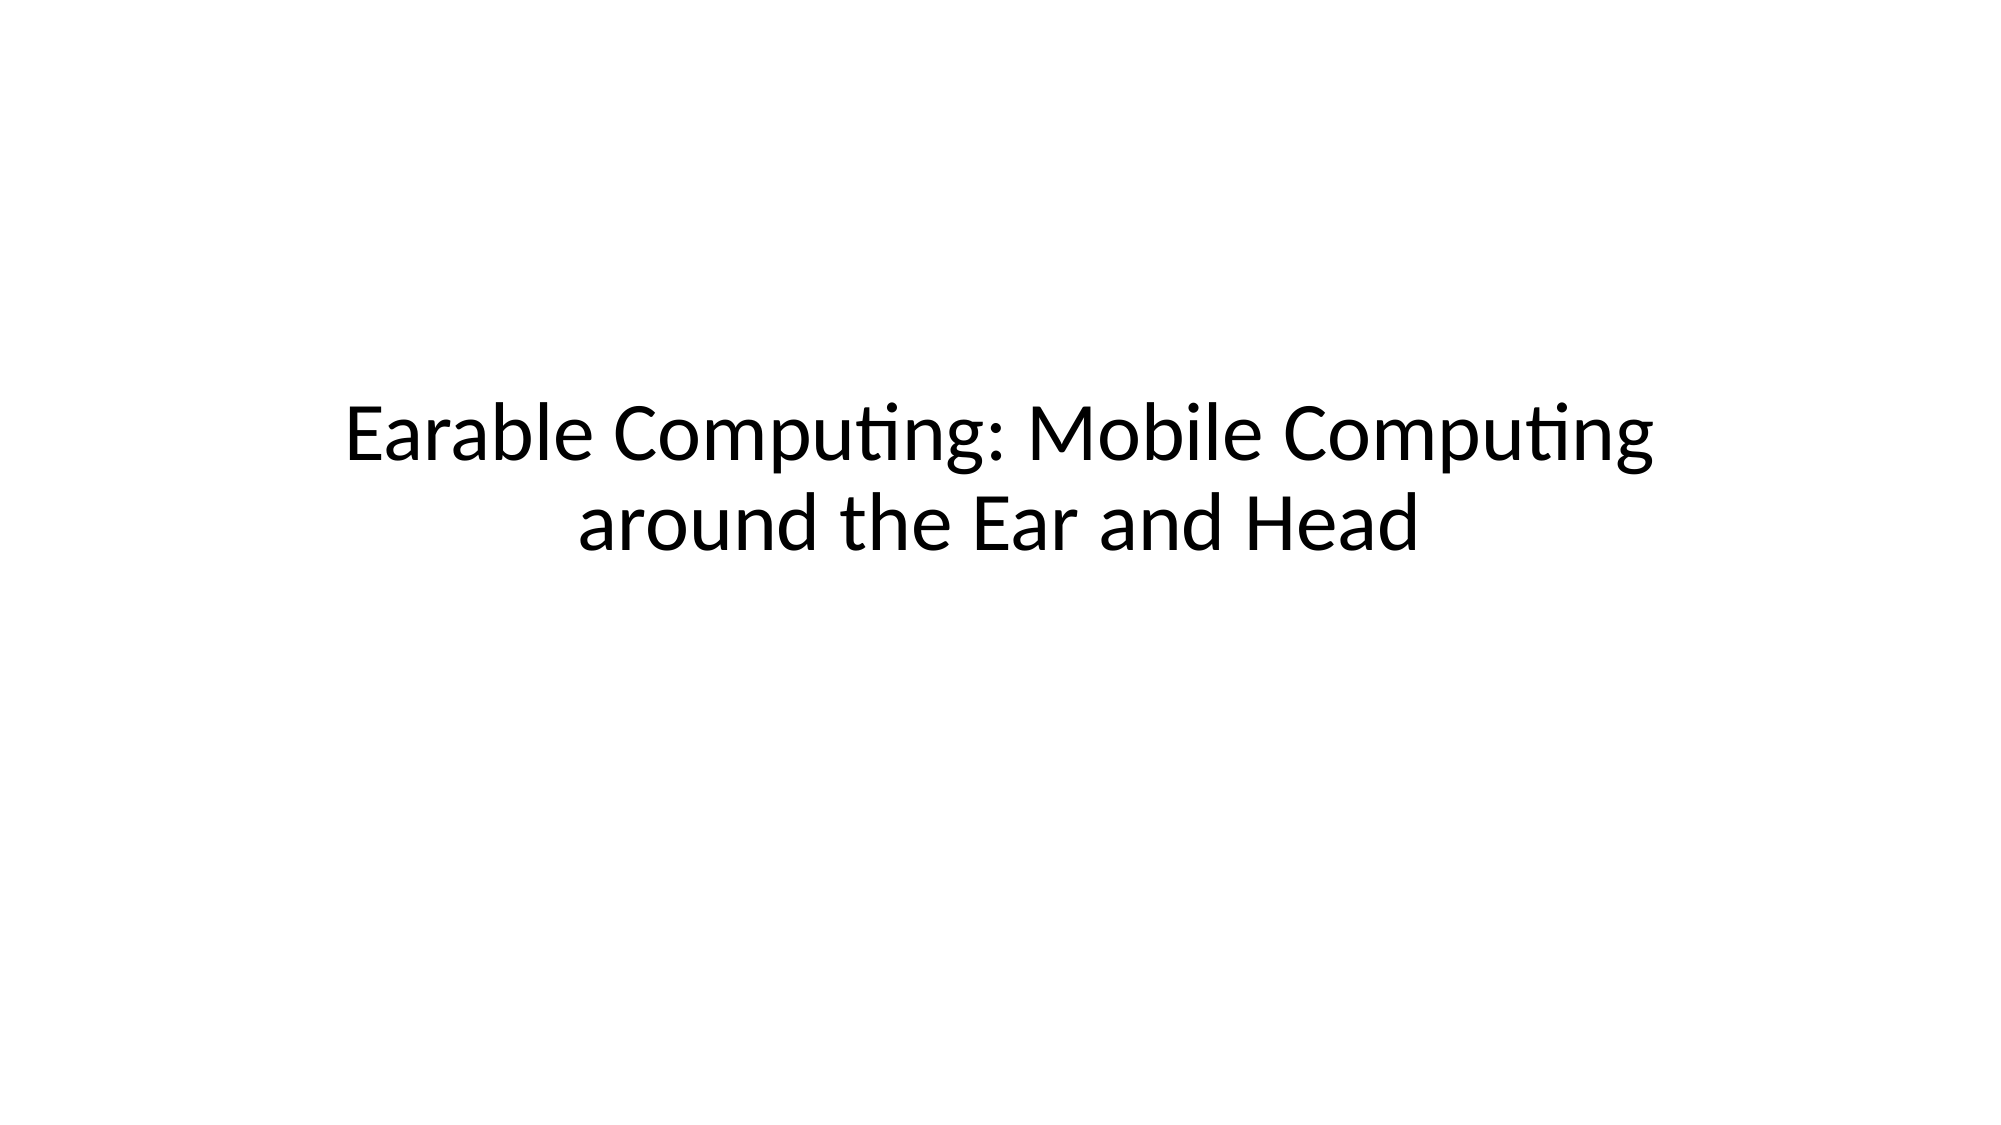

# Earable Computing: Mobile Computing around the Ear and Head